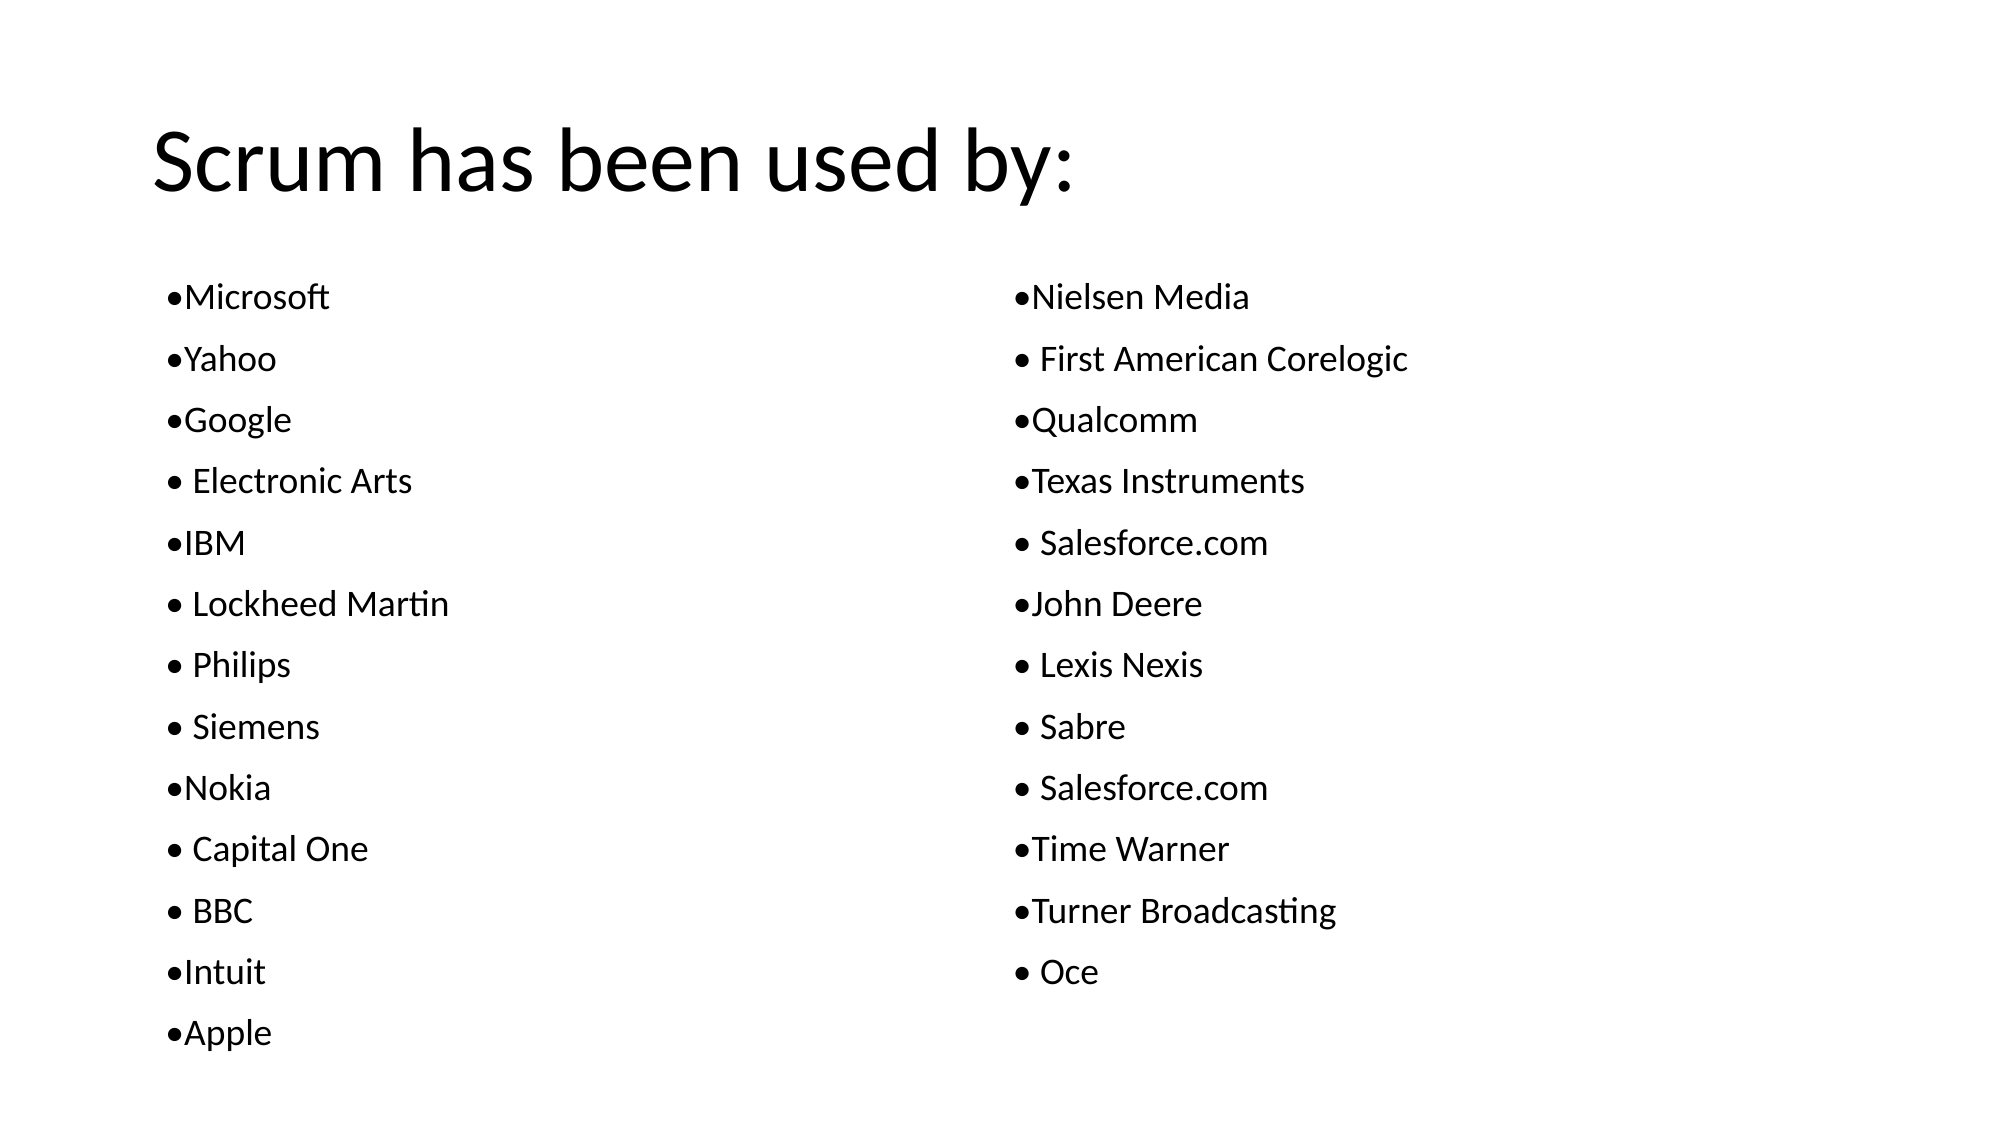

# Scrum has been used by:
•Microsoft
•Yahoo
•Google
• Electronic Arts
•IBM
• Lockheed Martin
• Philips
• Siemens
•Nokia
• Capital One
• BBC
•Intuit
•Apple
•Nielsen Media
• First American Corelogic
•Qualcomm
•Texas Instruments
• Salesforce.com
•John Deere
• Lexis Nexis
• Sabre
• Salesforce.com
•Time Warner
•Turner Broadcasting
• Oce